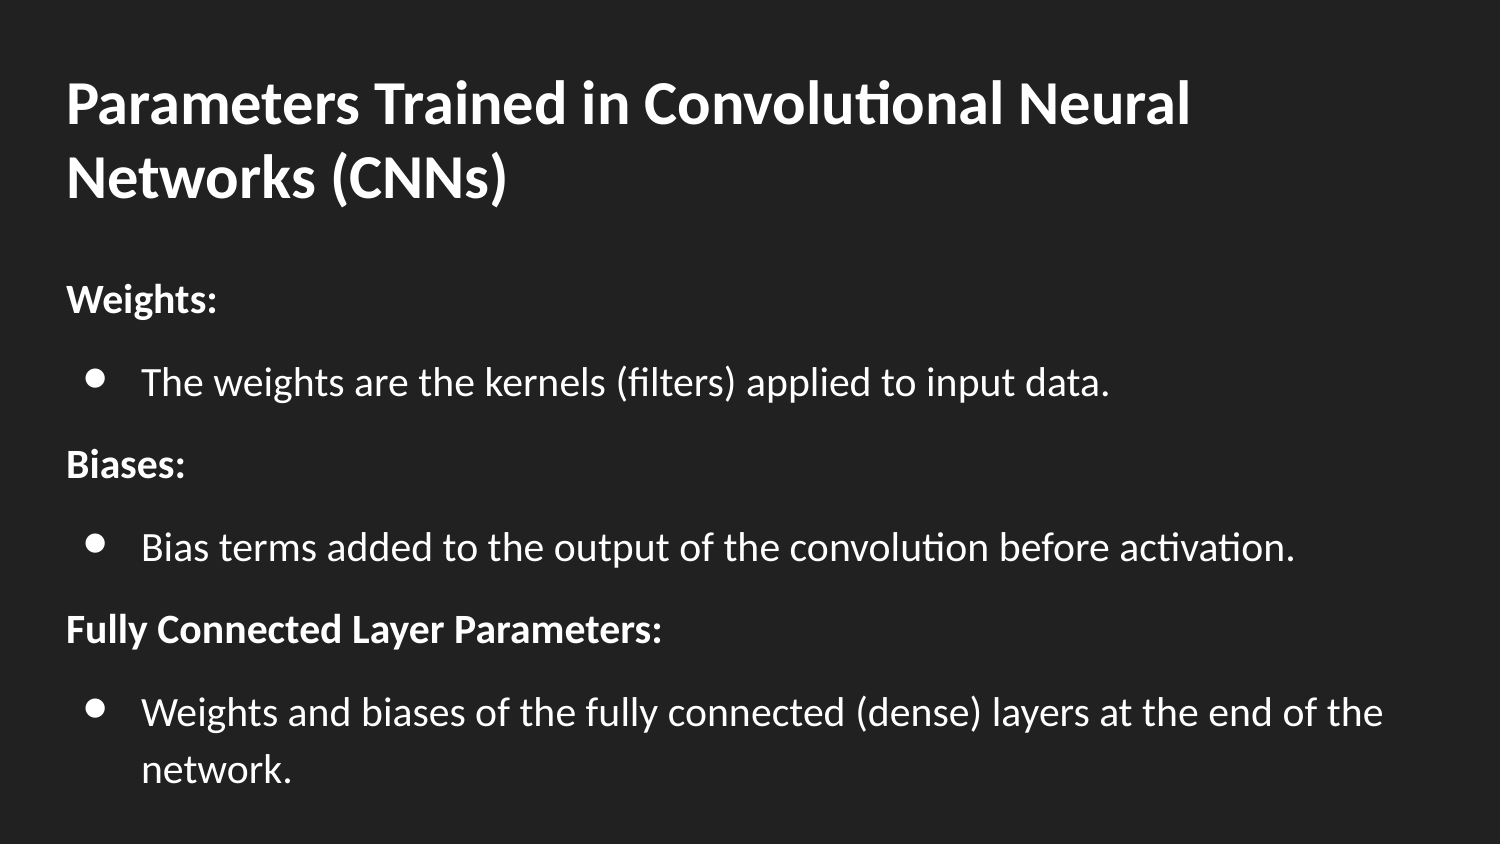

# Parameters Trained in Convolutional Neural Networks (CNNs)
Weights:
The weights are the kernels (filters) applied to input data.
Biases:
Bias terms added to the output of the convolution before activation.
Fully Connected Layer Parameters:
Weights and biases of the fully connected (dense) layers at the end of the network.